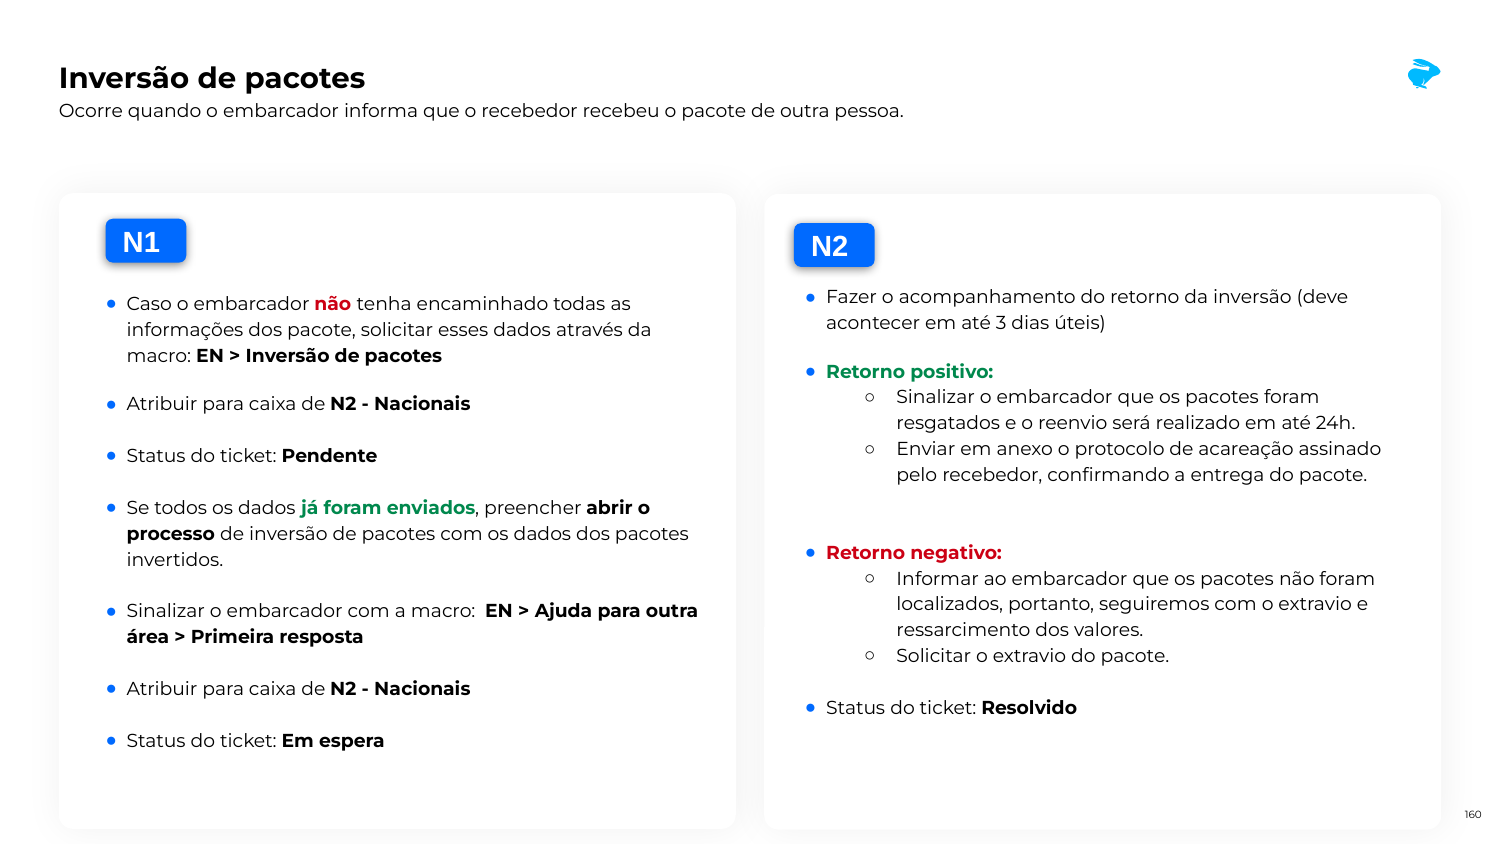

# Inversão de pacotes

Ocorre quando o embarcador informa que o recebedor recebeu o pacote de outra pessoa.

N1
N2
Fazer o acompanhamento do retorno da inversão (deve acontecer em até 3 dias úteis)
Retorno positivo:
Sinalizar o embarcador que os pacotes foram resgatados e o reenvio será realizado em até 24h.
Enviar em anexo o protocolo de acareação assinado pelo recebedor, confirmando a entrega do pacote.

Retorno negativo:
Informar ao embarcador que os pacotes não foram localizados, portanto, seguiremos com o extravio e ressarcimento dos valores.
Solicitar o extravio do pacote.

Status do ticket: Resolvido
Caso o embarcador não tenha encaminhado todas as informações dos pacote, solicitar esses dados através da macro: EN > Inversão de pacotes
Atribuir para caixa de N2 - Nacionais
Status do ticket: Pendente

Se todos os dados já foram enviados, preencher abrir o processo de inversão de pacotes com os dados dos pacotes invertidos.
Sinalizar o embarcador com a macro:  EN > Ajuda para outra área > Primeira resposta
Atribuir para caixa de N2 - Nacionais
Status do ticket: Em espera

160